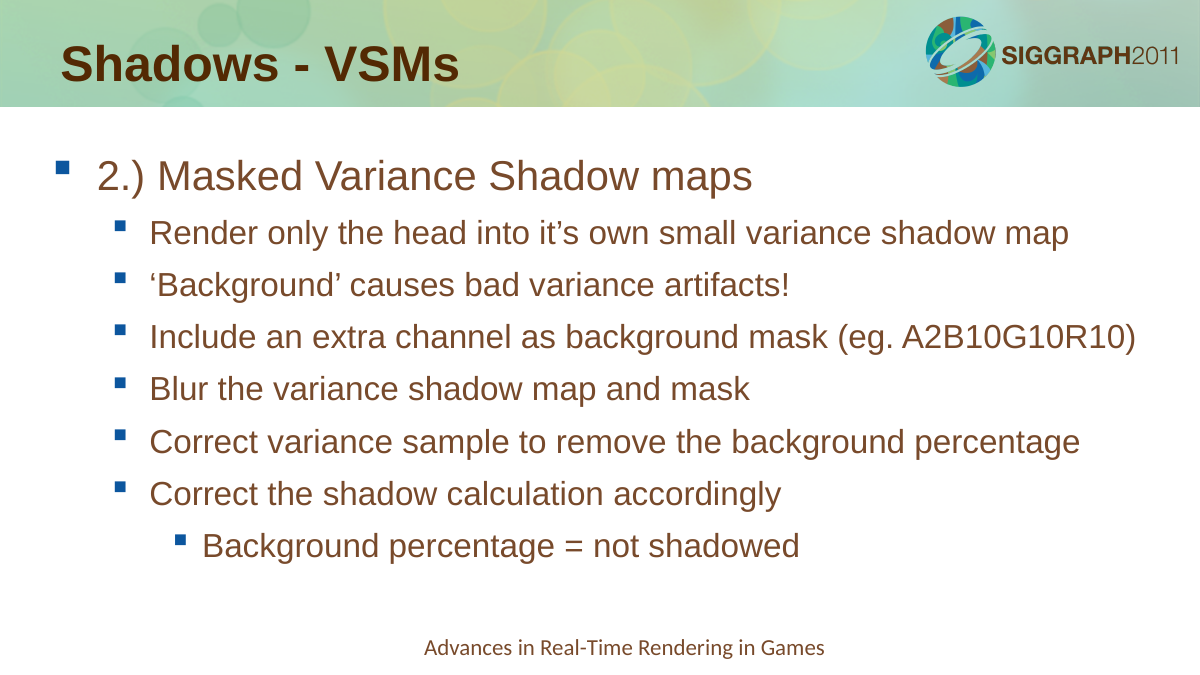

Shadows - VSMs
2.) Masked Variance Shadow maps
Render only the head into it’s own small variance shadow map
‘Background’ causes bad variance artifacts!
Include an extra channel as background mask (eg. A2B10G10R10)
Blur the variance shadow map and mask
Correct variance sample to remove the background percentage
Correct the shadow calculation accordingly
Background percentage = not shadowed